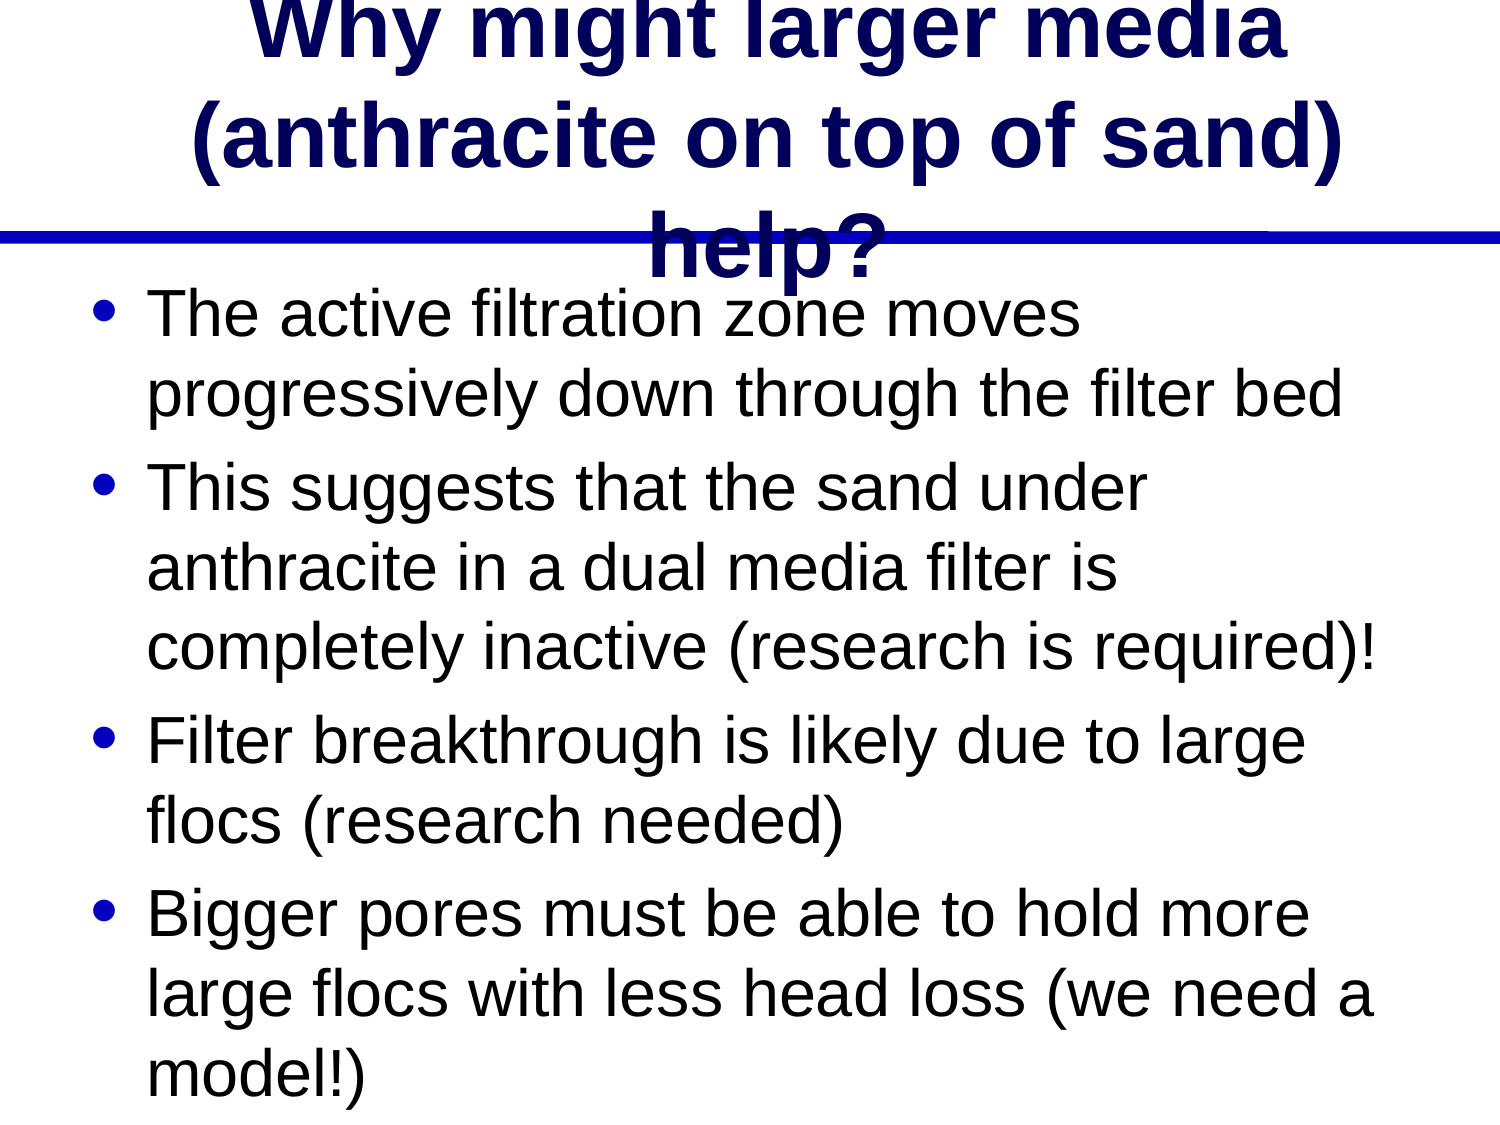

# Why might larger media (anthracite on top of sand) help?
The active filtration zone moves progressively down through the filter bed
This suggests that the sand under anthracite in a dual media filter is completely inactive (research is required)!
Filter breakthrough is likely due to large flocs (research needed)
Bigger pores must be able to hold more large flocs with less head loss (we need a model!)